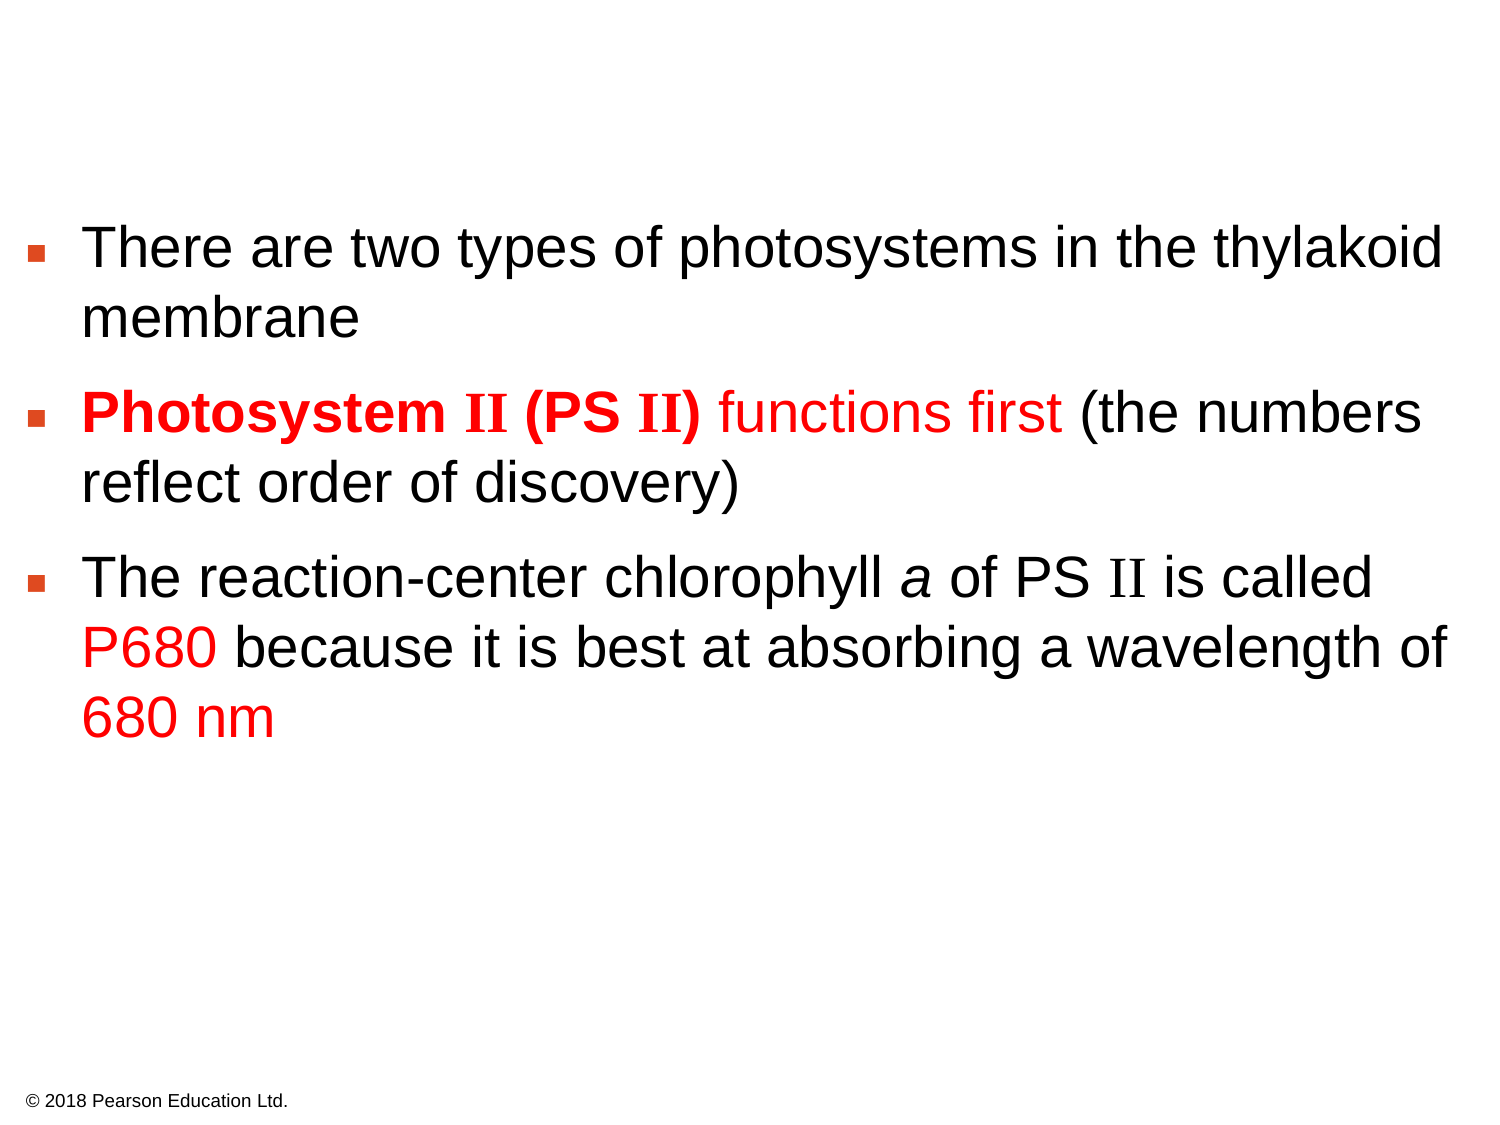

There are two types of photosystems in the thylakoid membrane
Photosystem II (PS II) functions first (the numbers reflect order of discovery)
The reaction-center chlorophyll a of PS II is called P680 because it is best at absorbing a wavelength of 680 nm

© 2018 Pearson Education Ltd.